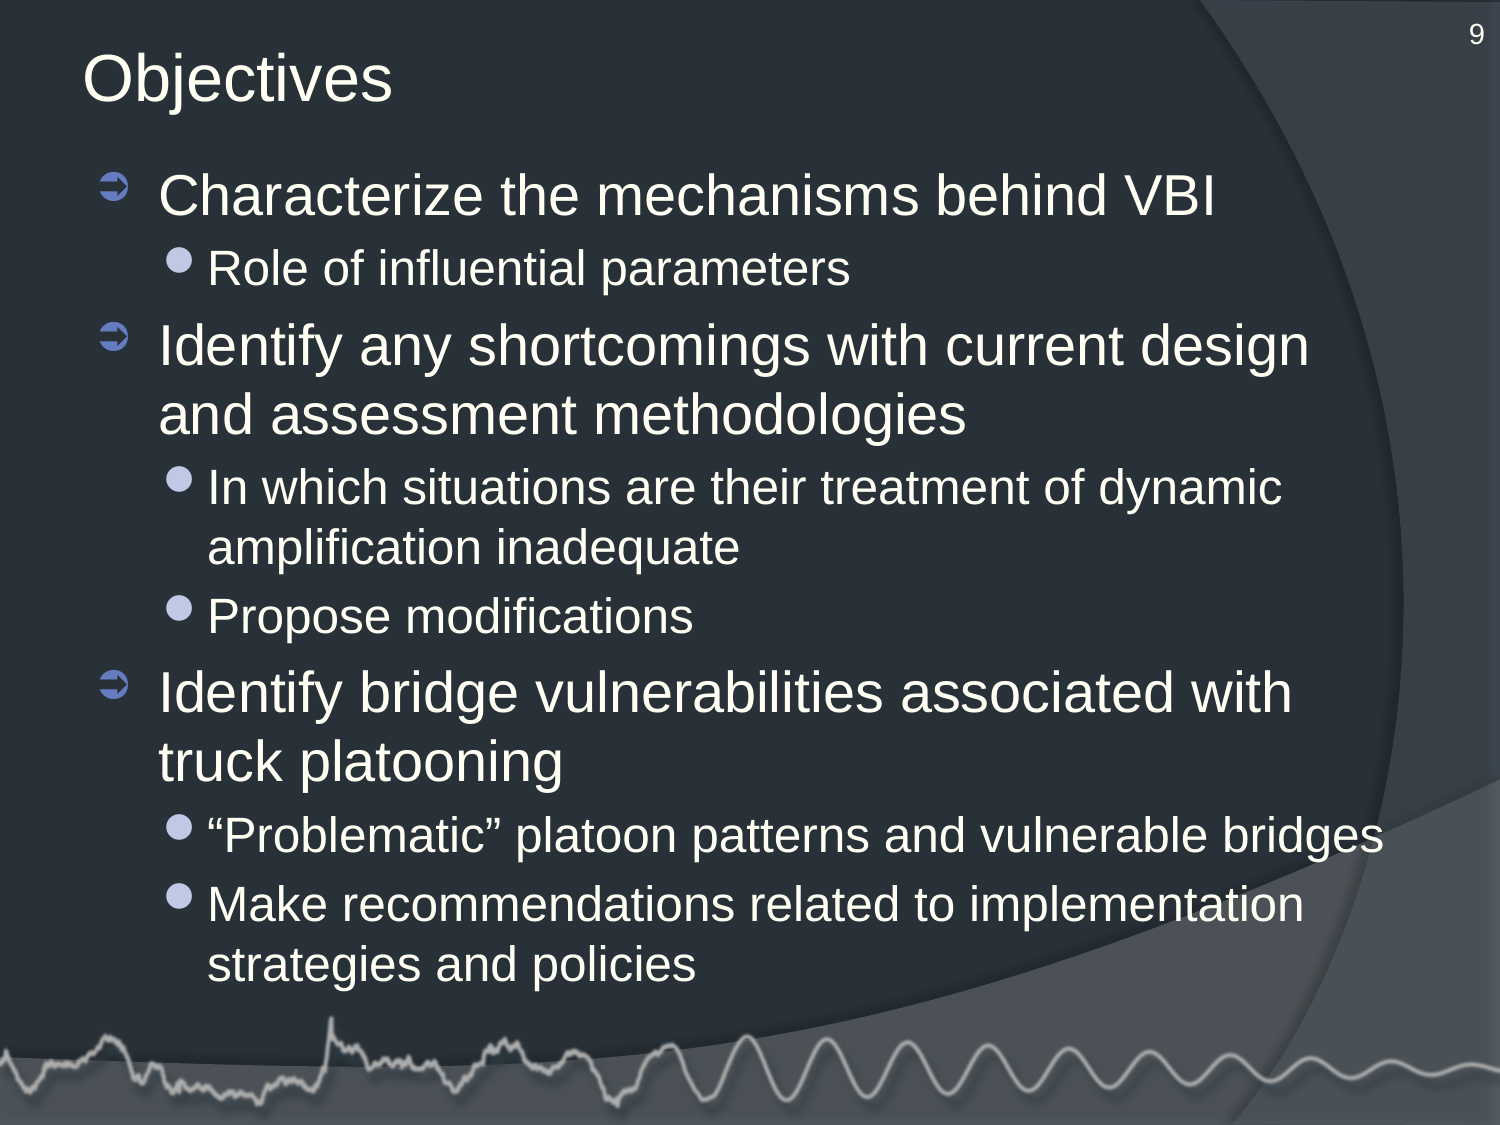

9
# Objectives
Characterize the mechanisms behind VBI
Role of influential parameters
Identify any shortcomings with current design and assessment methodologies
In which situations are their treatment of dynamic amplification inadequate
Propose modifications
Identify bridge vulnerabilities associated with truck platooning
“Problematic” platoon patterns and vulnerable bridges
Make recommendations related to implementation strategies and policies